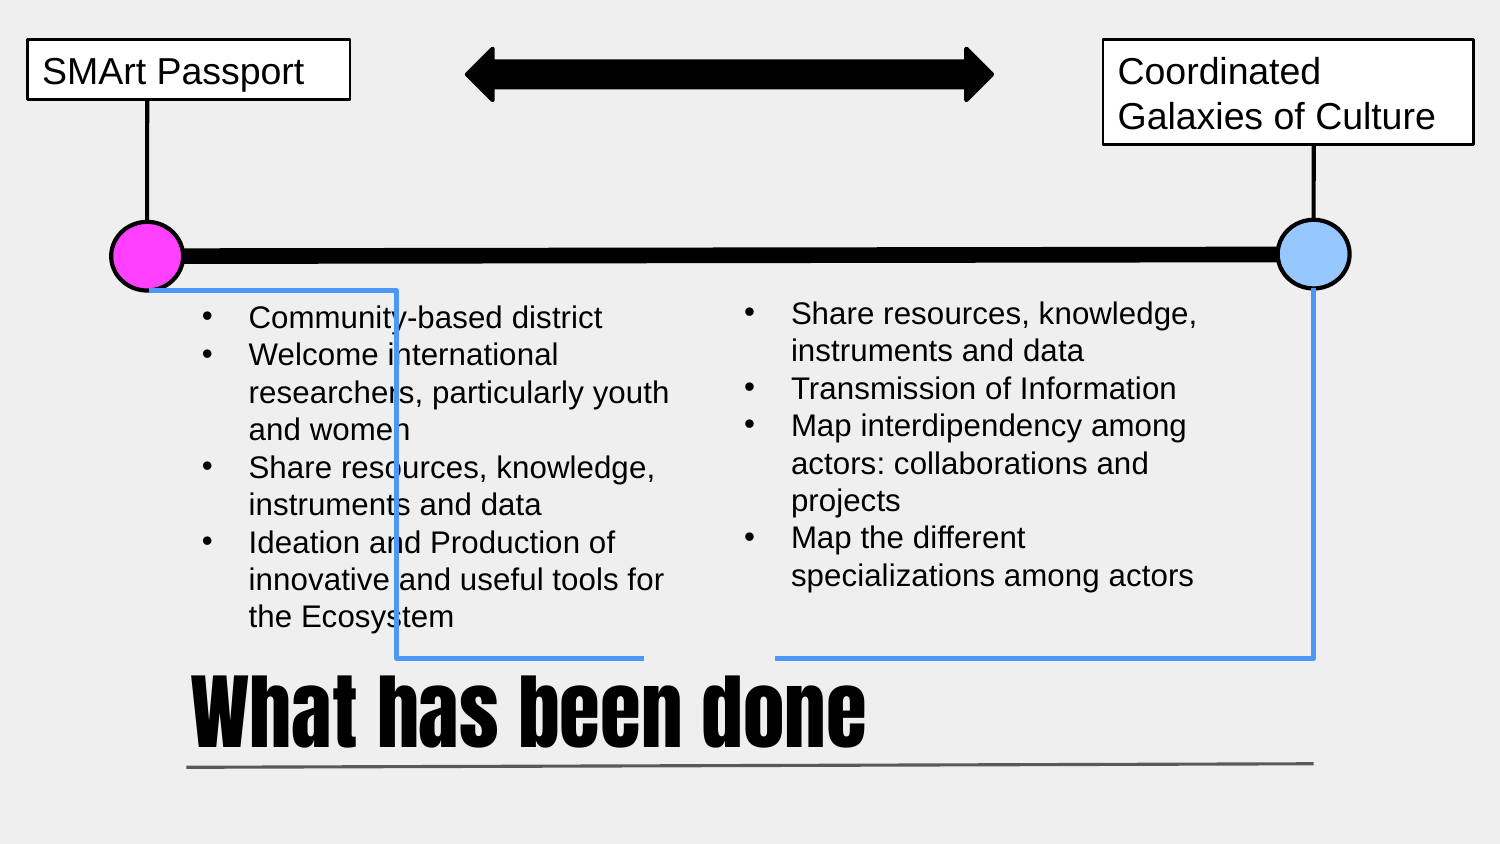

SMArt Passport
Coordinated Galaxies of Culture

Share resources, knowledge, instruments and data
Transmission of Information
Map interdipendency among actors: collaborations and projects
Map the different specializations among actors

Community-based district
Welcome international researchers, particularly youth and women
Share resources, knowledge, instruments and data
Ideation and Production of innovative and useful tools for the Ecosystem

What has been done